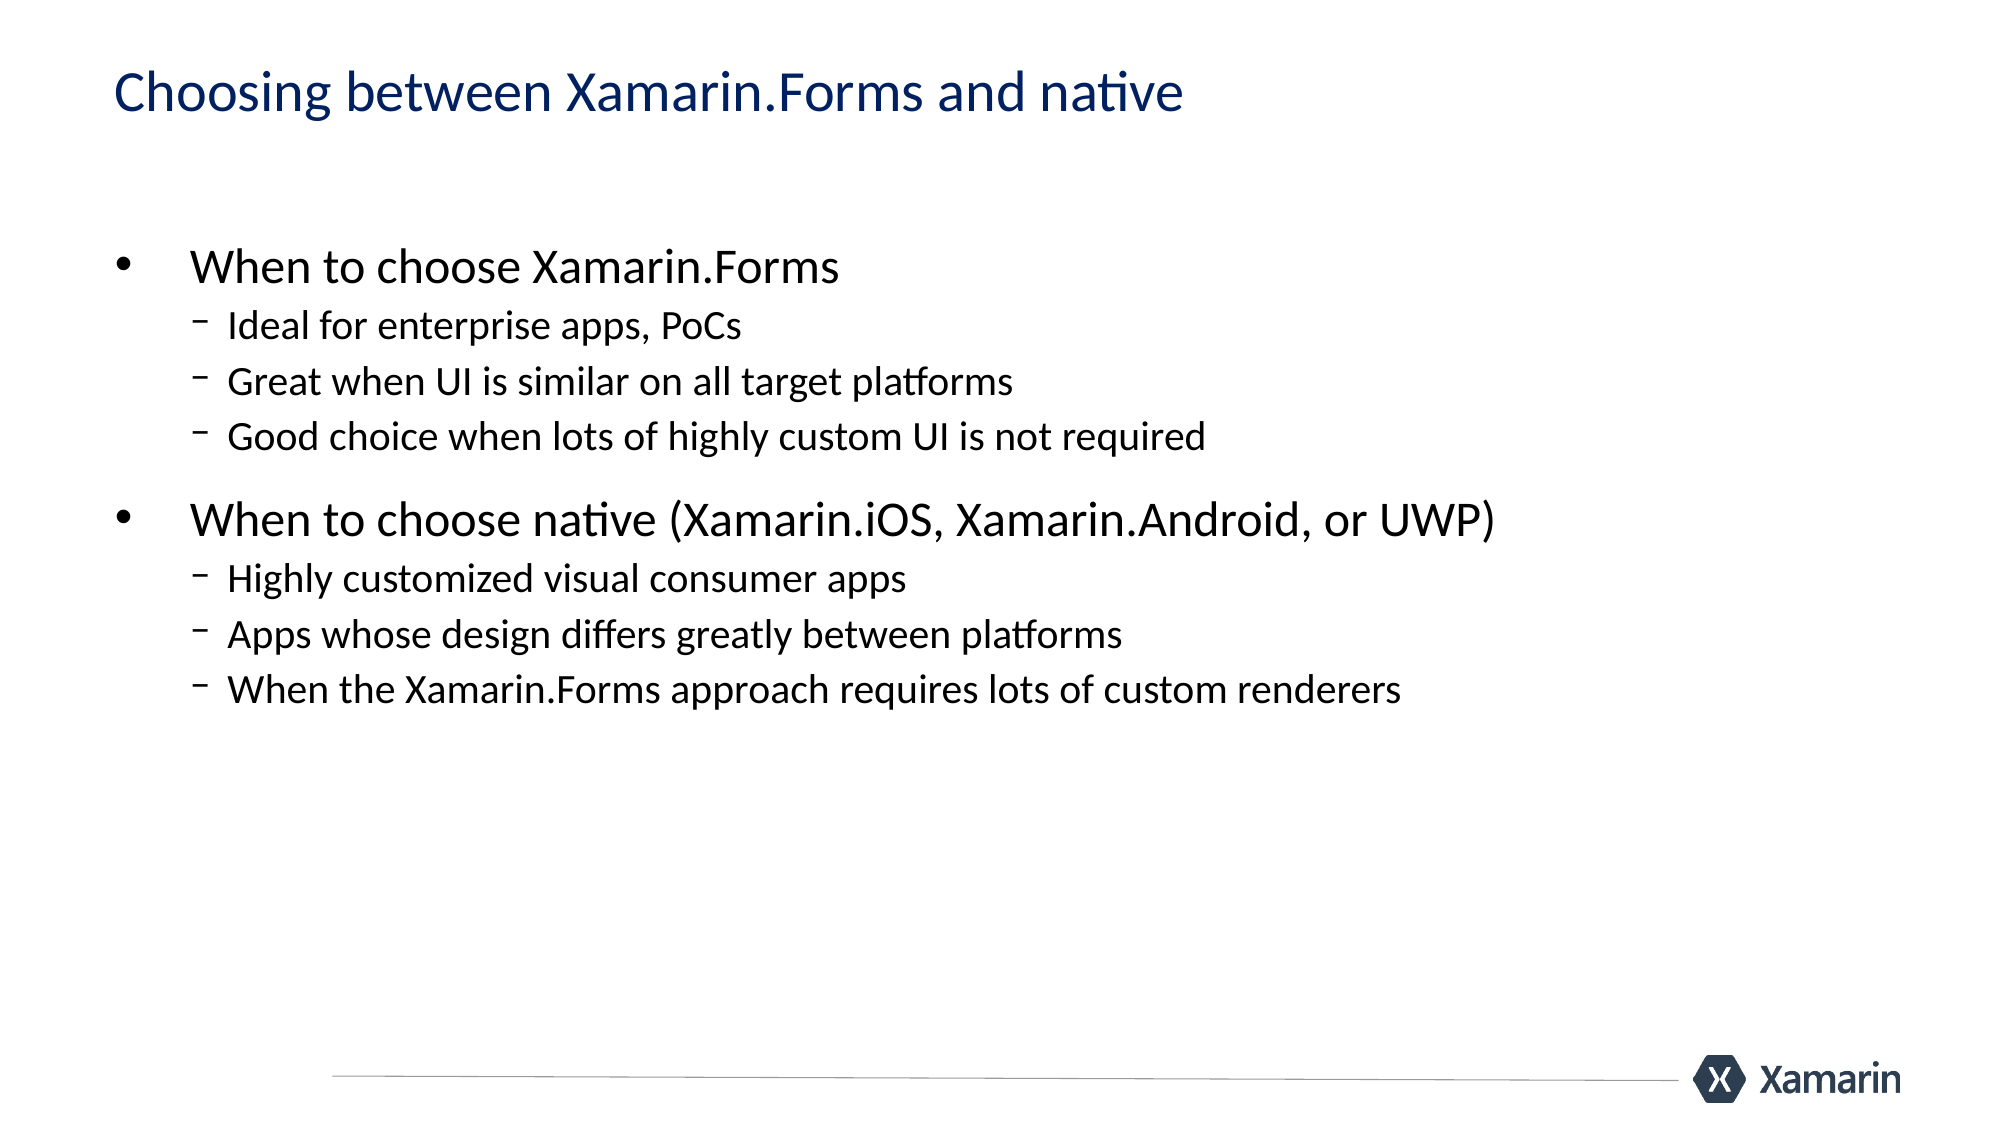

# Choosing between Xamarin.Forms and native
When to choose Xamarin.Forms
Ideal for enterprise apps, PoCs
Great when UI is similar on all target platforms
Good choice when lots of highly custom UI is not required
When to choose native (Xamarin.iOS, Xamarin.Android, or UWP)
Highly customized visual consumer apps
Apps whose design differs greatly between platforms
When the Xamarin.Forms approach requires lots of custom renderers